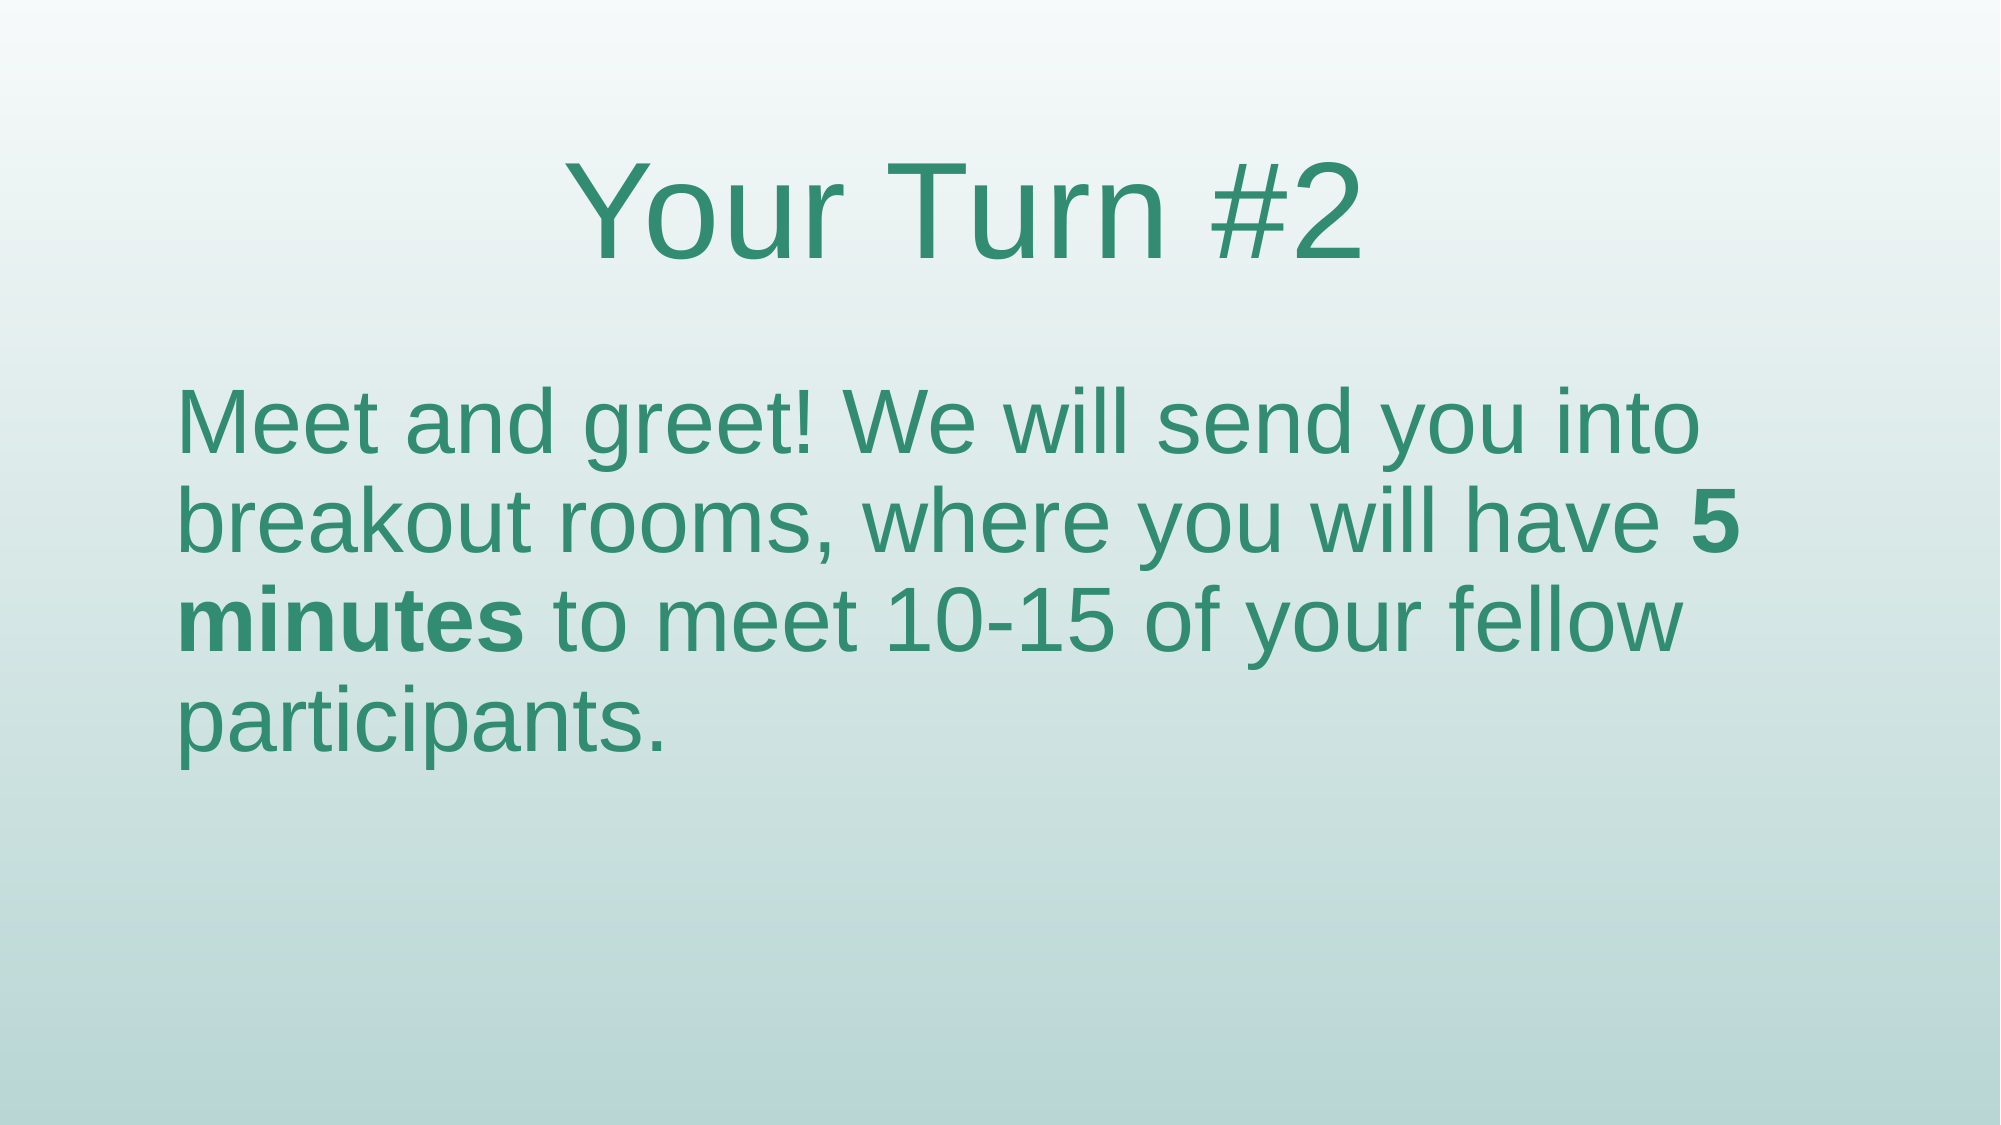

# Your Turn #2
Meet and greet! We will send you into breakout rooms, where you will have 5 minutes to meet 10-15 of your fellow participants.